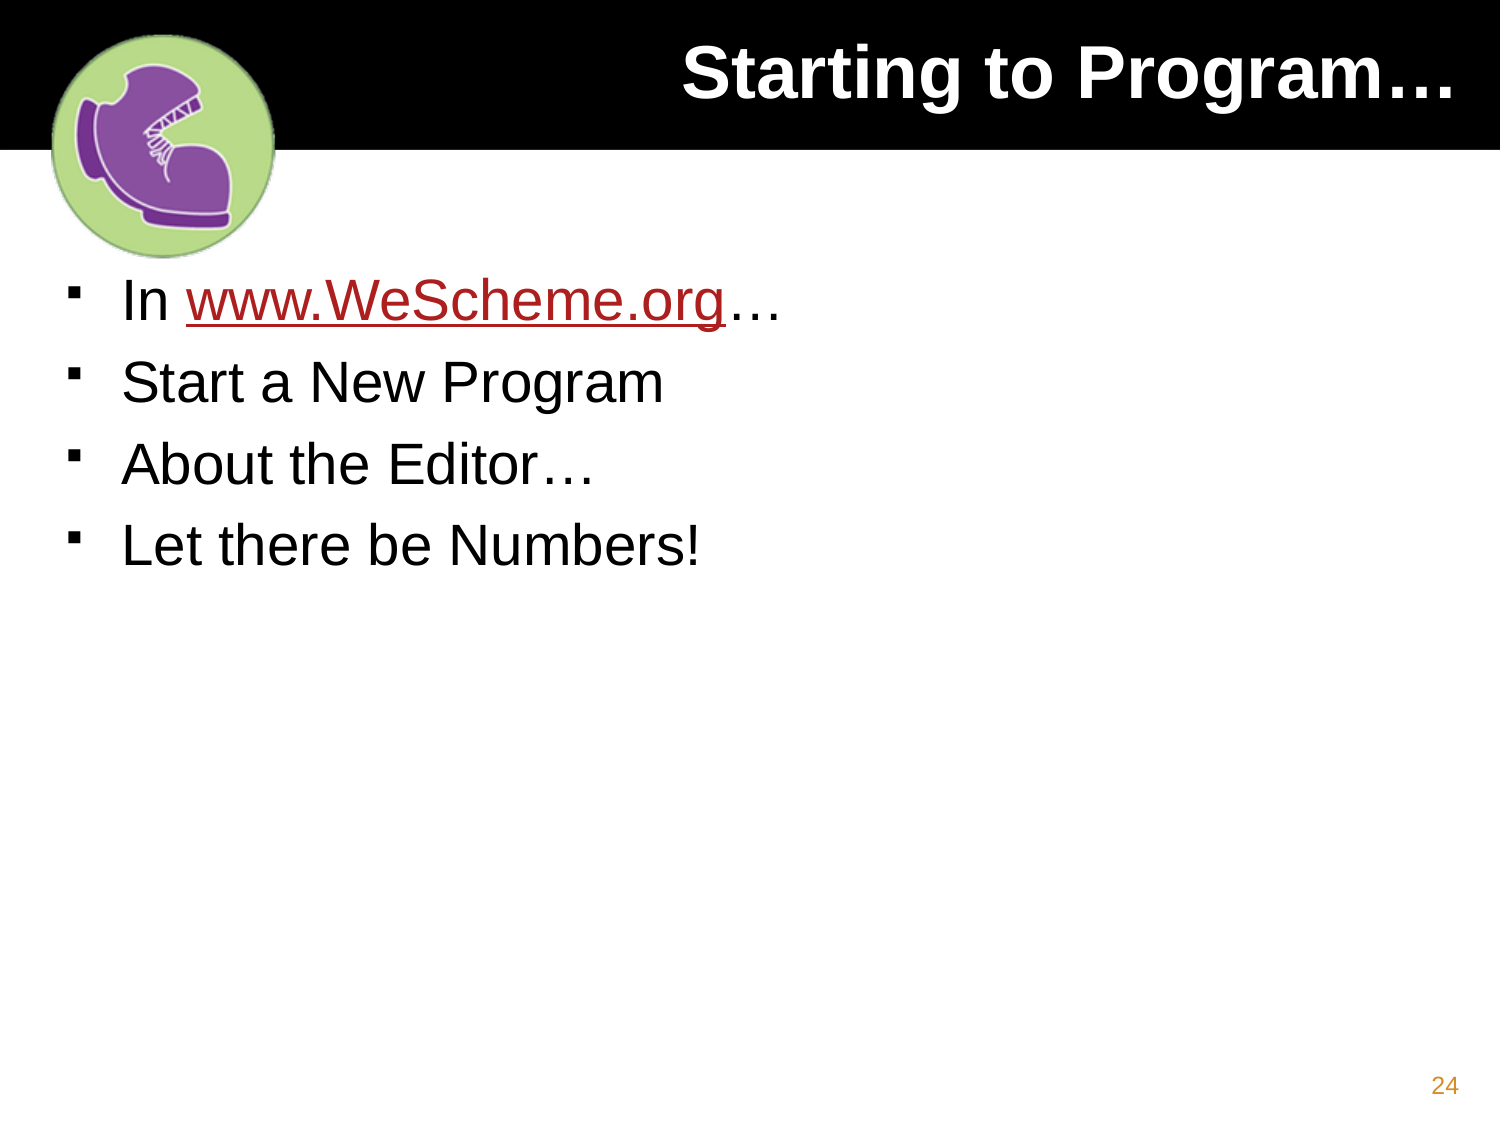

# Starting to Program…
In www.WeScheme.org…
Start a New Program
About the Editor…
Let there be Numbers!
24